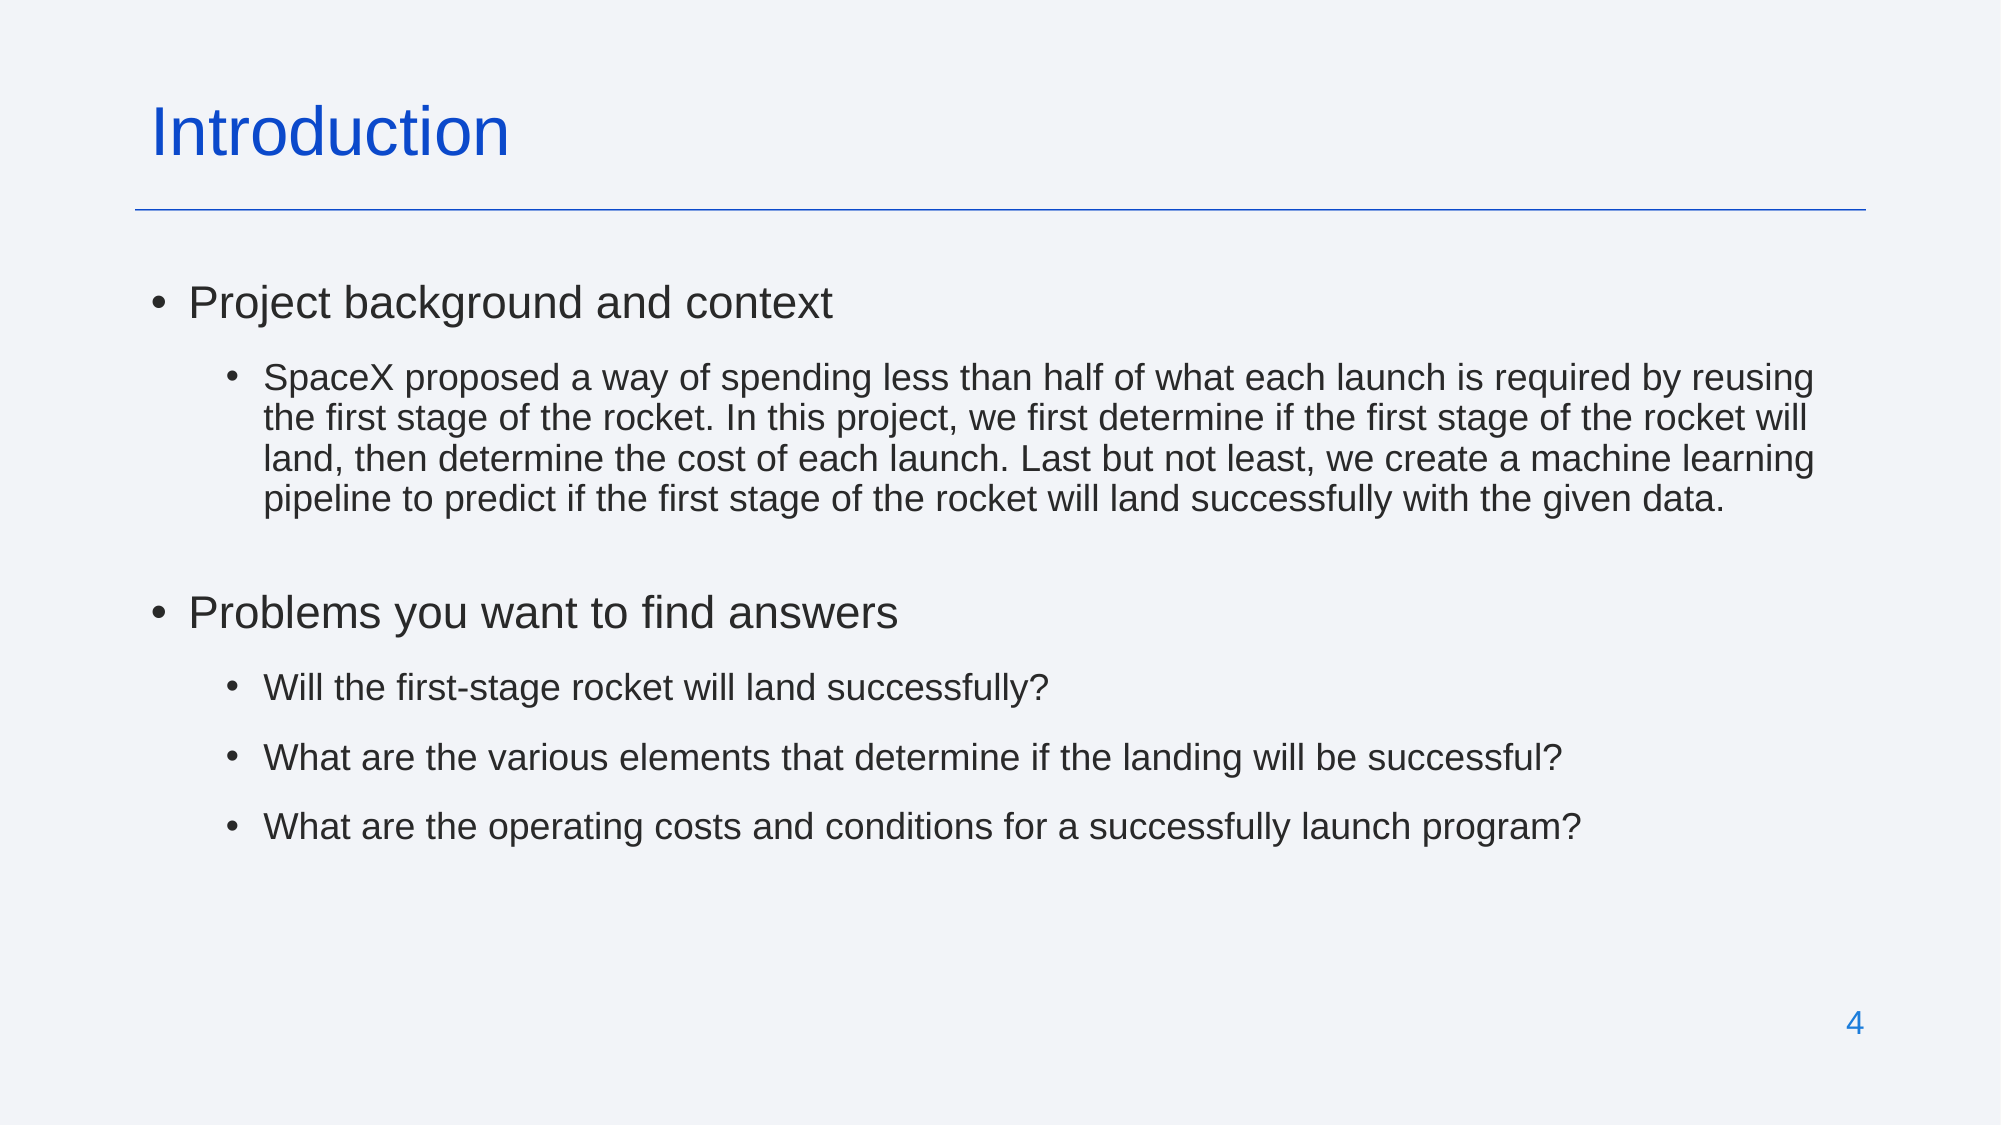

Introduction
Project background and context
SpaceX proposed a way of spending less than half of what each launch is required by reusing the first stage of the rocket. In this project, we first determine if the first stage of the rocket will land, then determine the cost of each launch. Last but not least, we create a machine learning pipeline to predict if the first stage of the rocket will land successfully with the given data.
Problems you want to find answers
Will the first-stage rocket will land successfully?
What are the various elements that determine if the landing will be successful?
What are the operating costs and conditions for a successfully launch program?

4